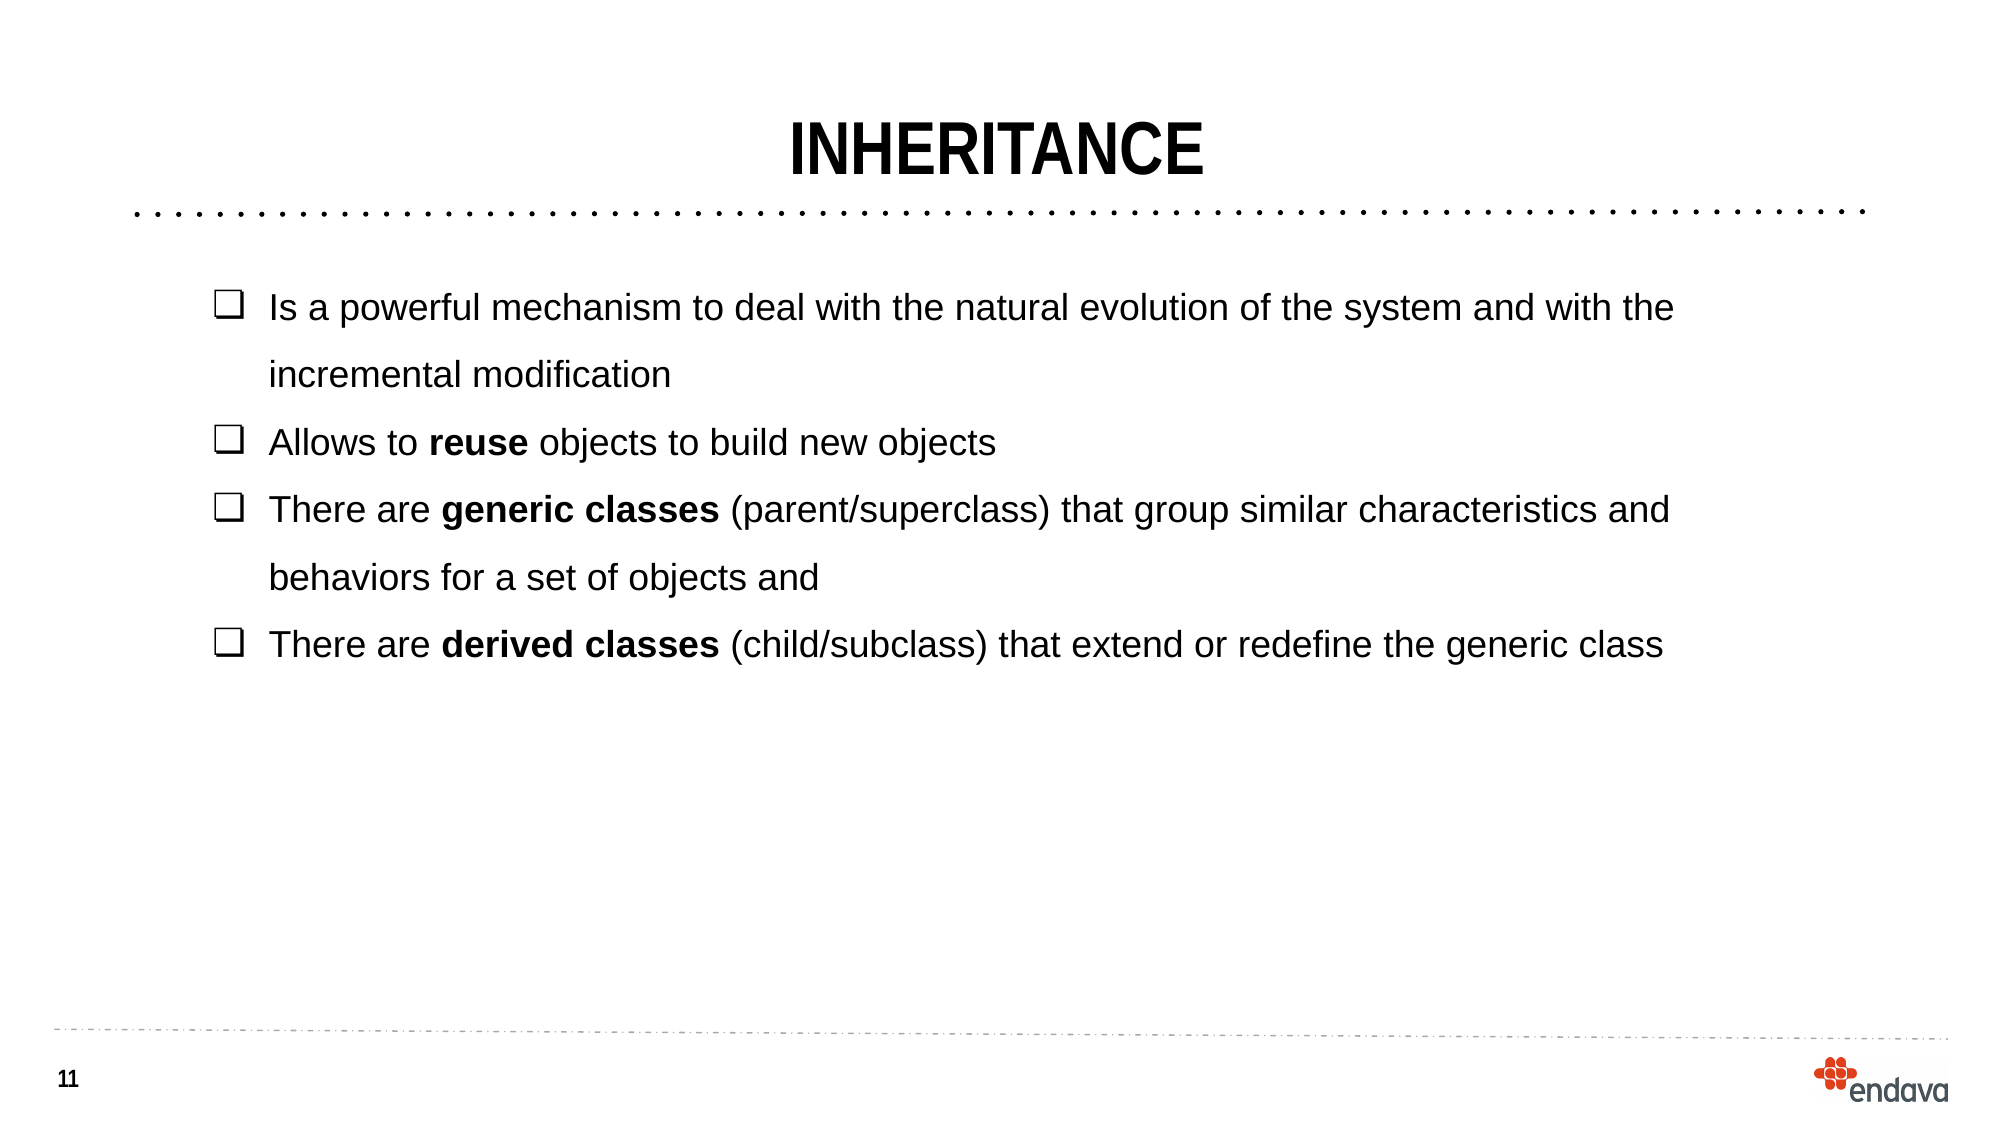

# INHERITANCE
Is a powerful mechanism to deal with the natural evolution of the system and with the incremental modification
Allows to reuse objects to build new objects
There are generic classes (parent/superclass) that group similar characteristics and behaviors for a set of objects and
There are derived classes (child/subclass) that extend or redefine the generic class